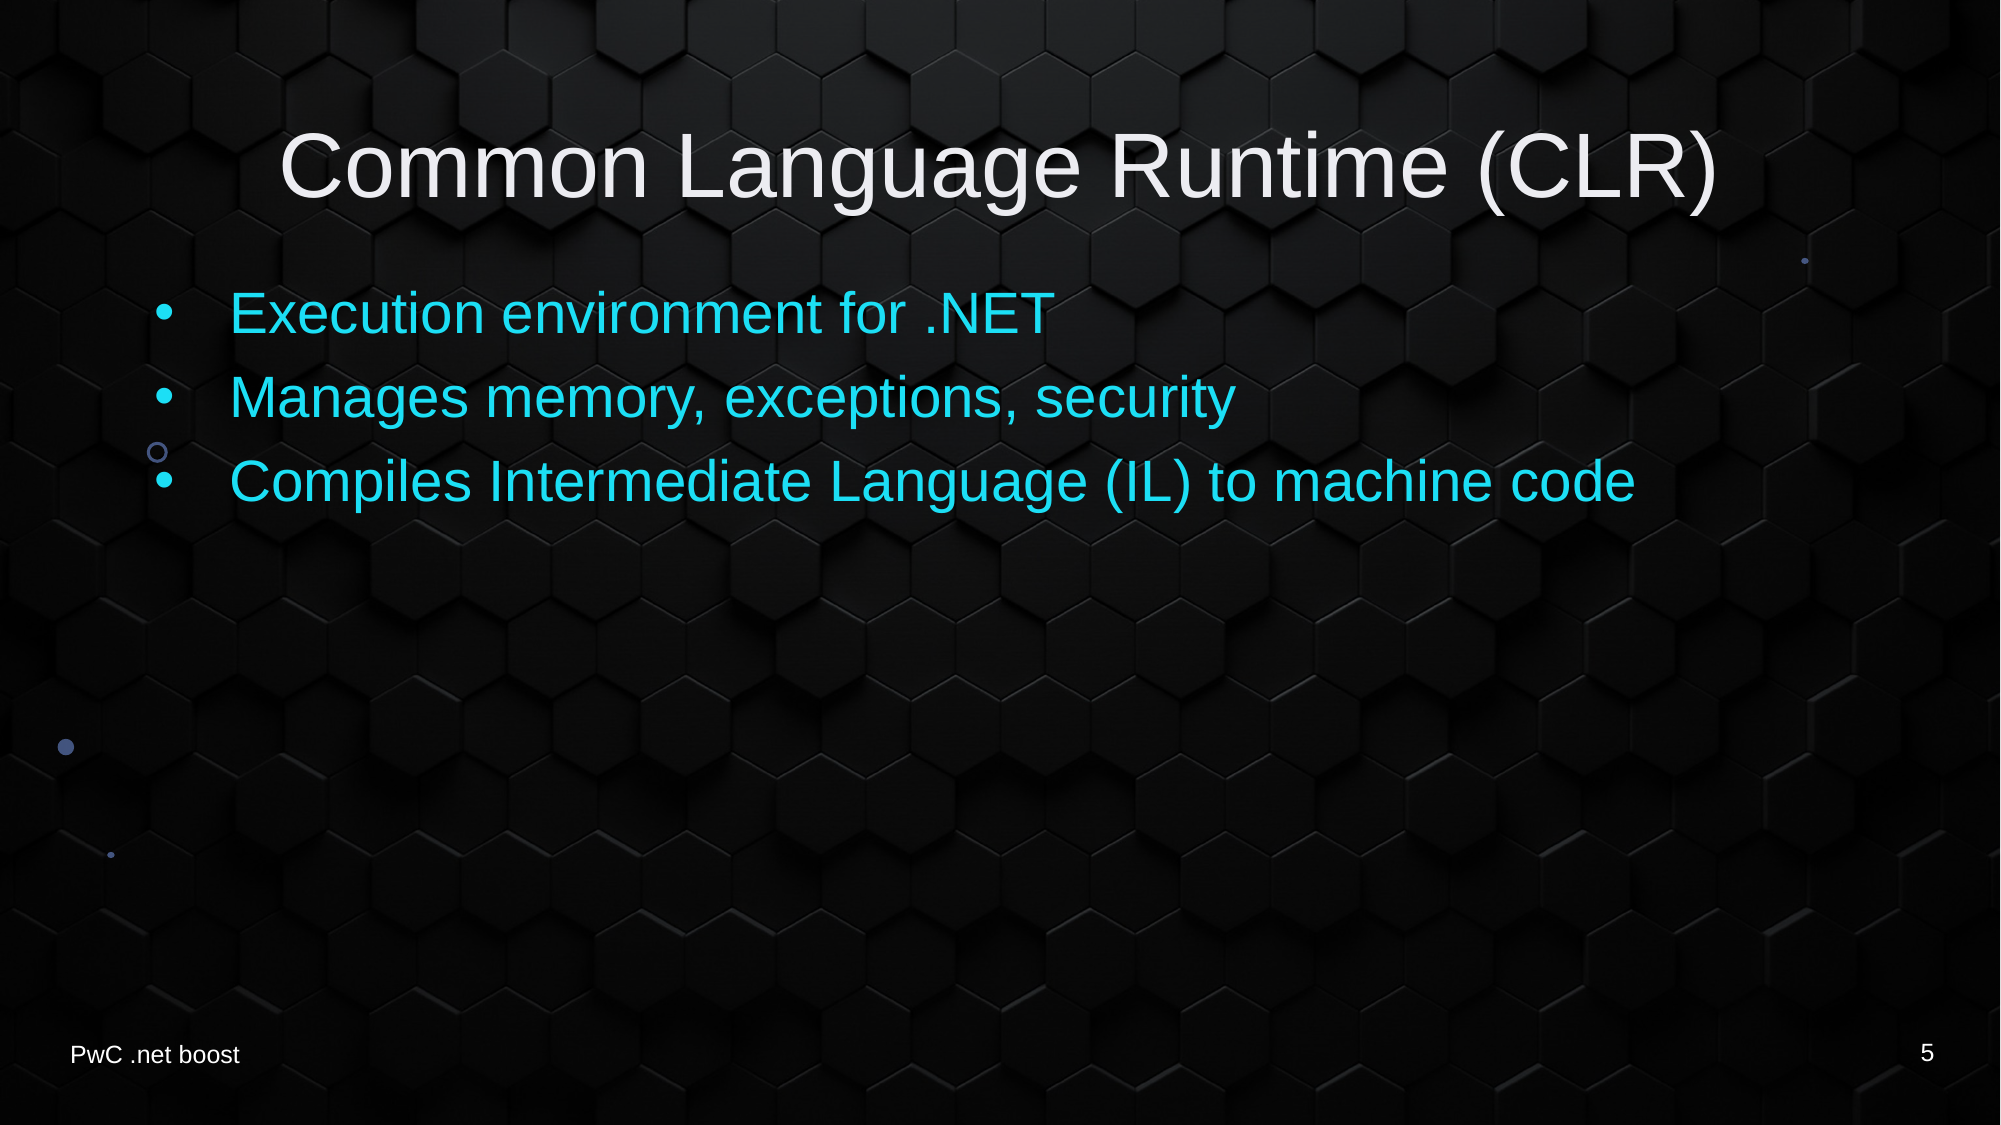

# Common Language Runtime (CLR)
Execution environment for .NET
Manages memory, exceptions, security
Compiles Intermediate Language (IL) to machine code

5
PwC .net boost